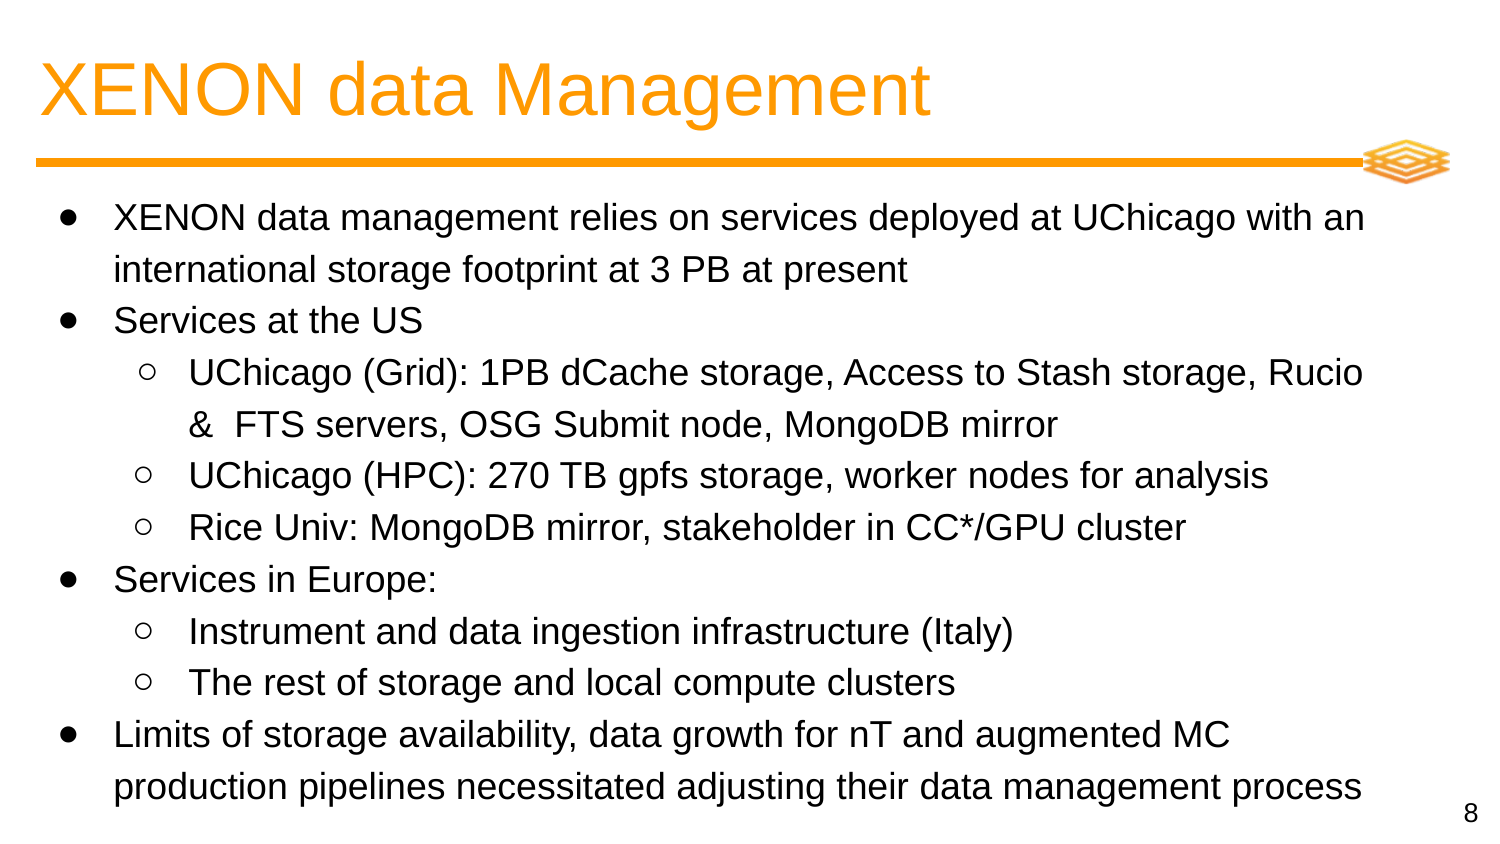

# XENON data Management
XENON data management relies on services deployed at UChicago with an international storage footprint at 3 PB at present
Services at the US
UChicago (Grid): 1PB dCache storage, Access to Stash storage, Rucio &  FTS servers, OSG Submit node, MongoDB mirror
UChicago (HPC): 270 TB gpfs storage, worker nodes for analysis
Rice Univ: MongoDB mirror, stakeholder in CC*/GPU cluster
Services in Europe:
Instrument and data ingestion infrastructure (Italy)
The rest of storage and local compute clusters
Limits of storage availability, data growth for nT and augmented MC production pipelines necessitated adjusting their data management process
8